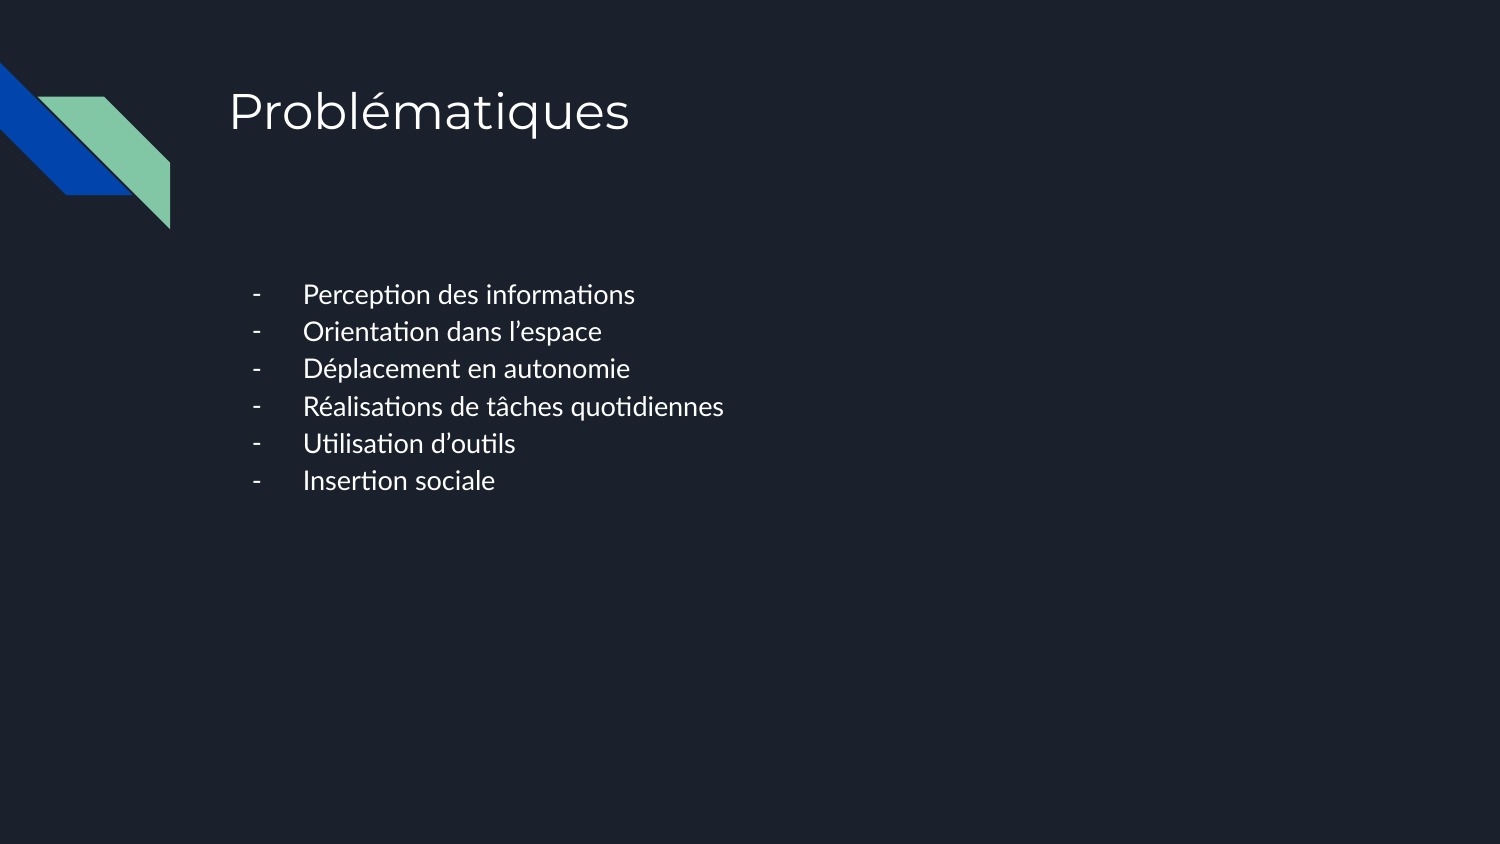

# Problématiques
Perception des informations
Orientation dans l’espace
Déplacement en autonomie
Réalisations de tâches quotidiennes
Utilisation d’outils
Insertion sociale